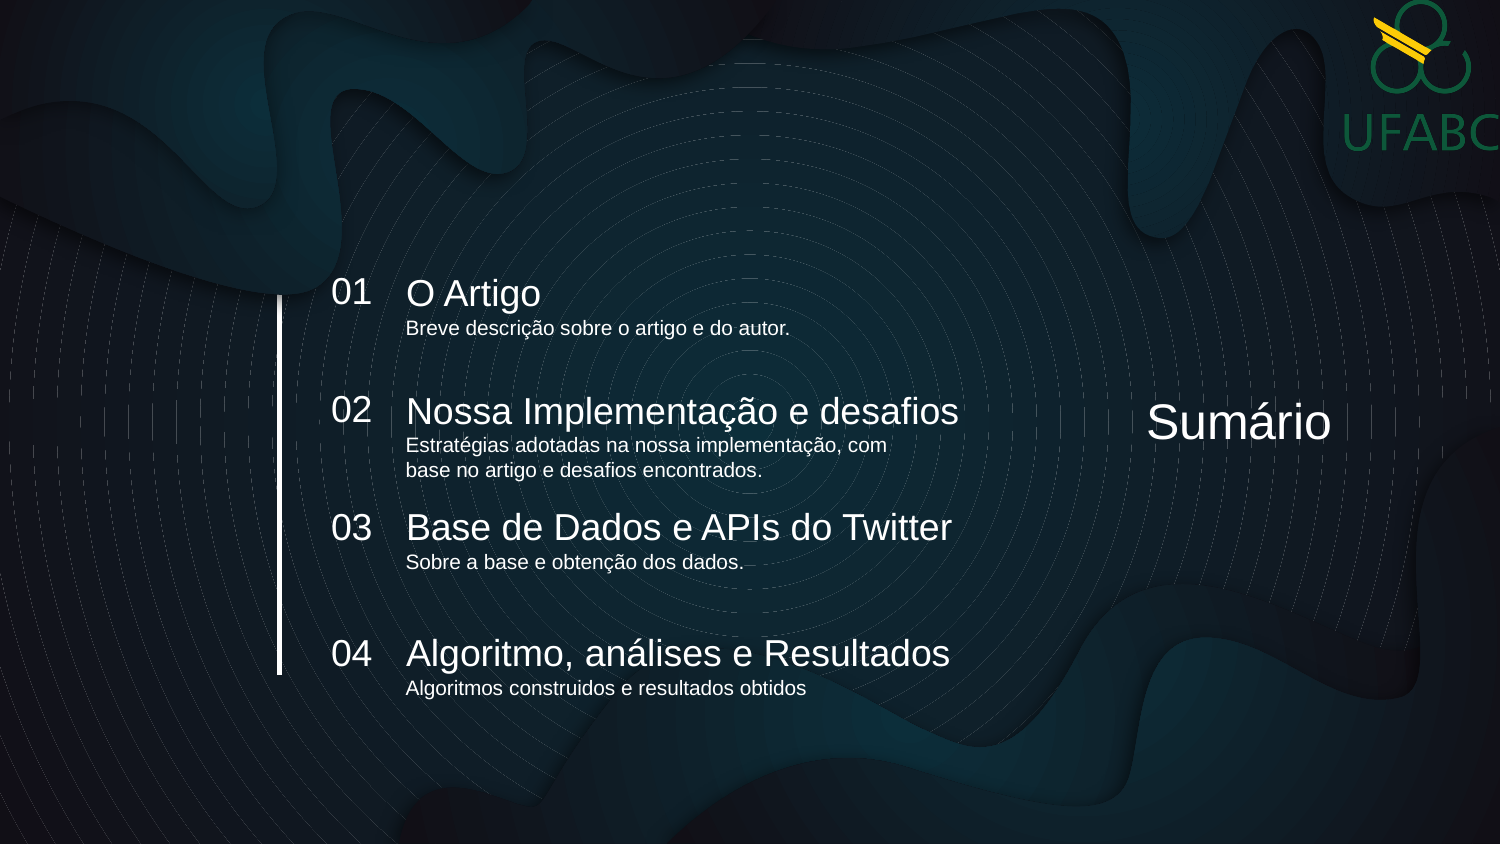

O Artigo
01
Breve descrição sobre o artigo e do autor.
# Sumário
Nossa Implementação e desafios
02
Estratégias adotadas na nossa implementação, com base no artigo e desafios encontrados.
Base de Dados e APIs do Twitter
03
Sobre a base e obtenção dos dados.
Algoritmo, análises e Resultados
04
Algoritmos construidos e resultados obtidos